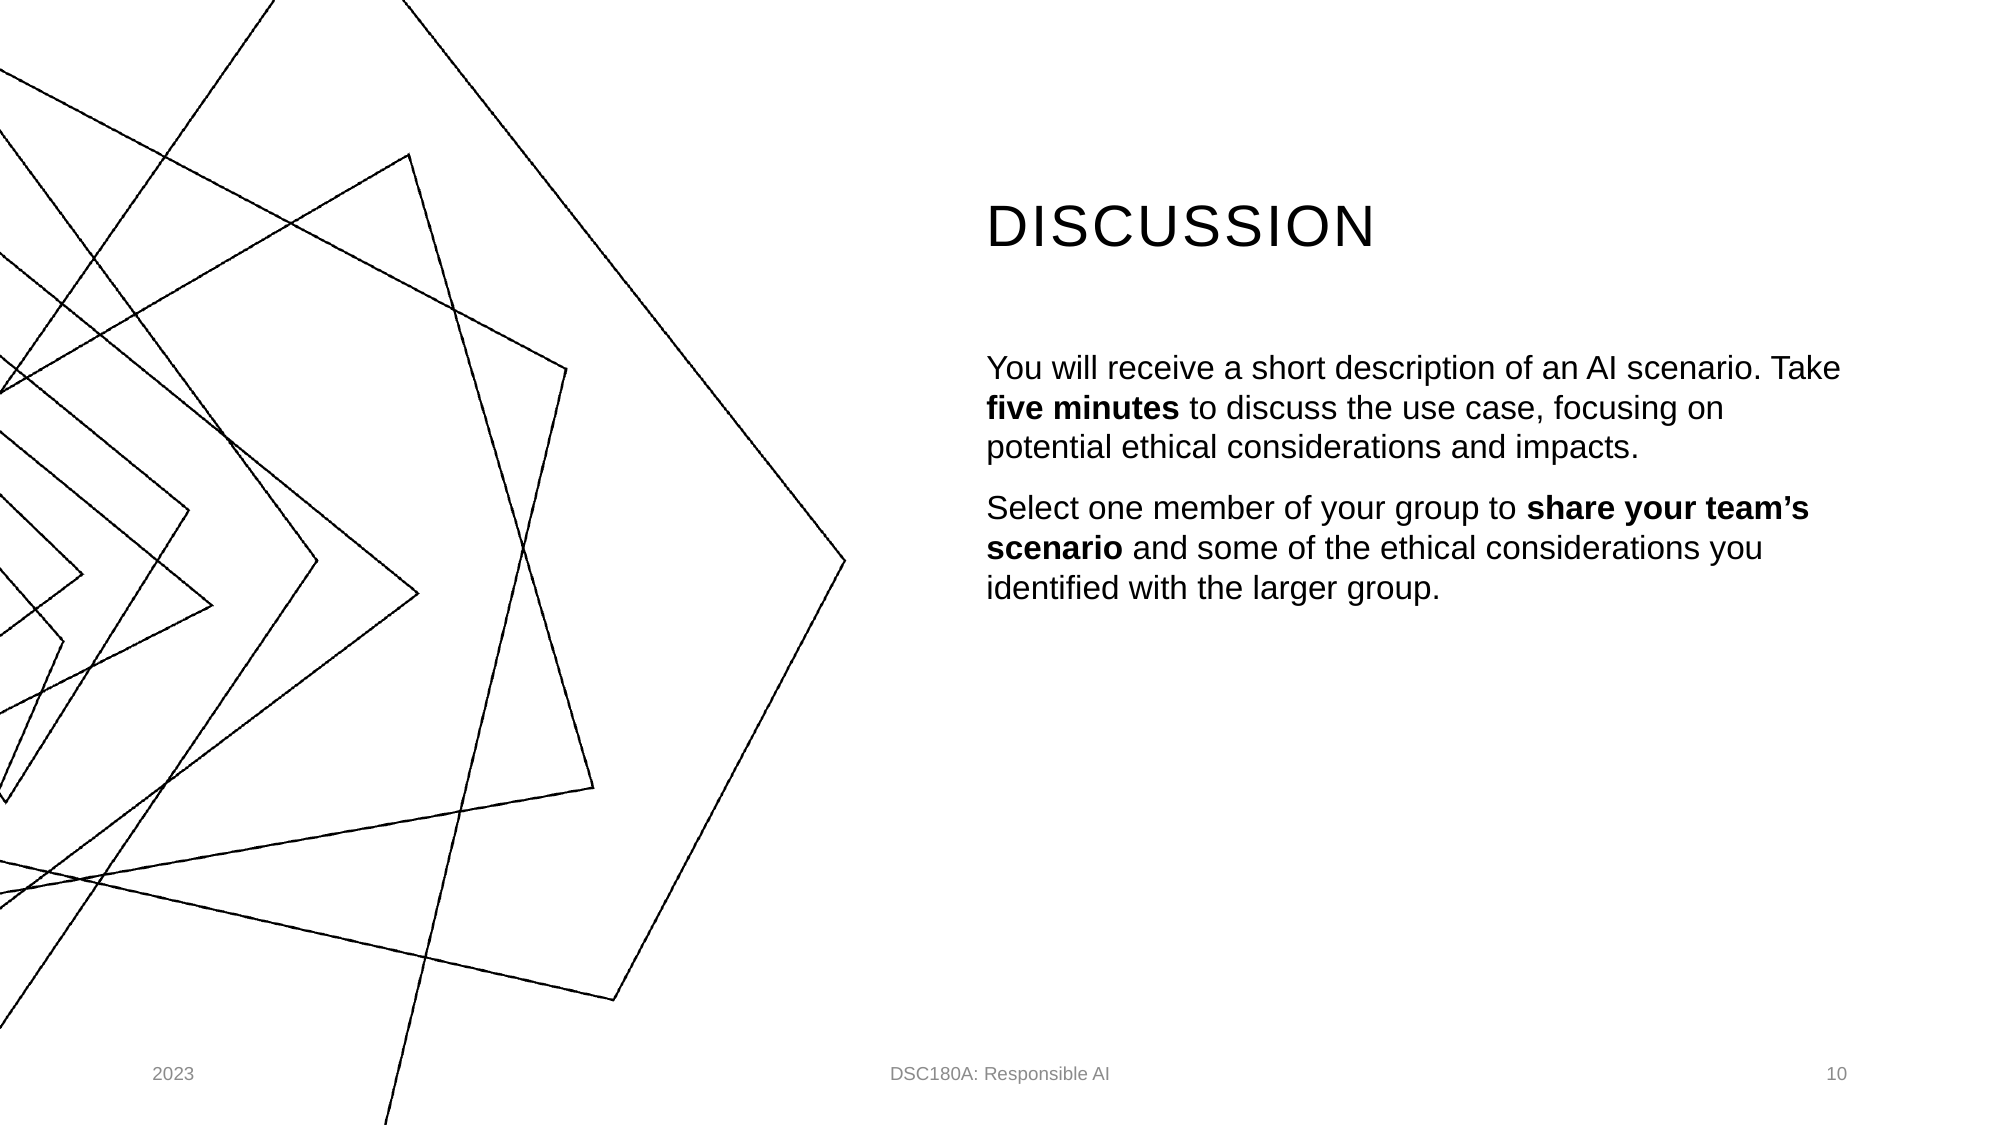

# DISCUSSION
You will receive a short description of an AI scenario. Take five minutes to discuss the use case, focusing on potential ethical considerations and impacts.
Select one member of your group to share your team’s scenario and some of the ethical considerations you identified with the larger group.
2023
DSC180A: Responsible AI
10